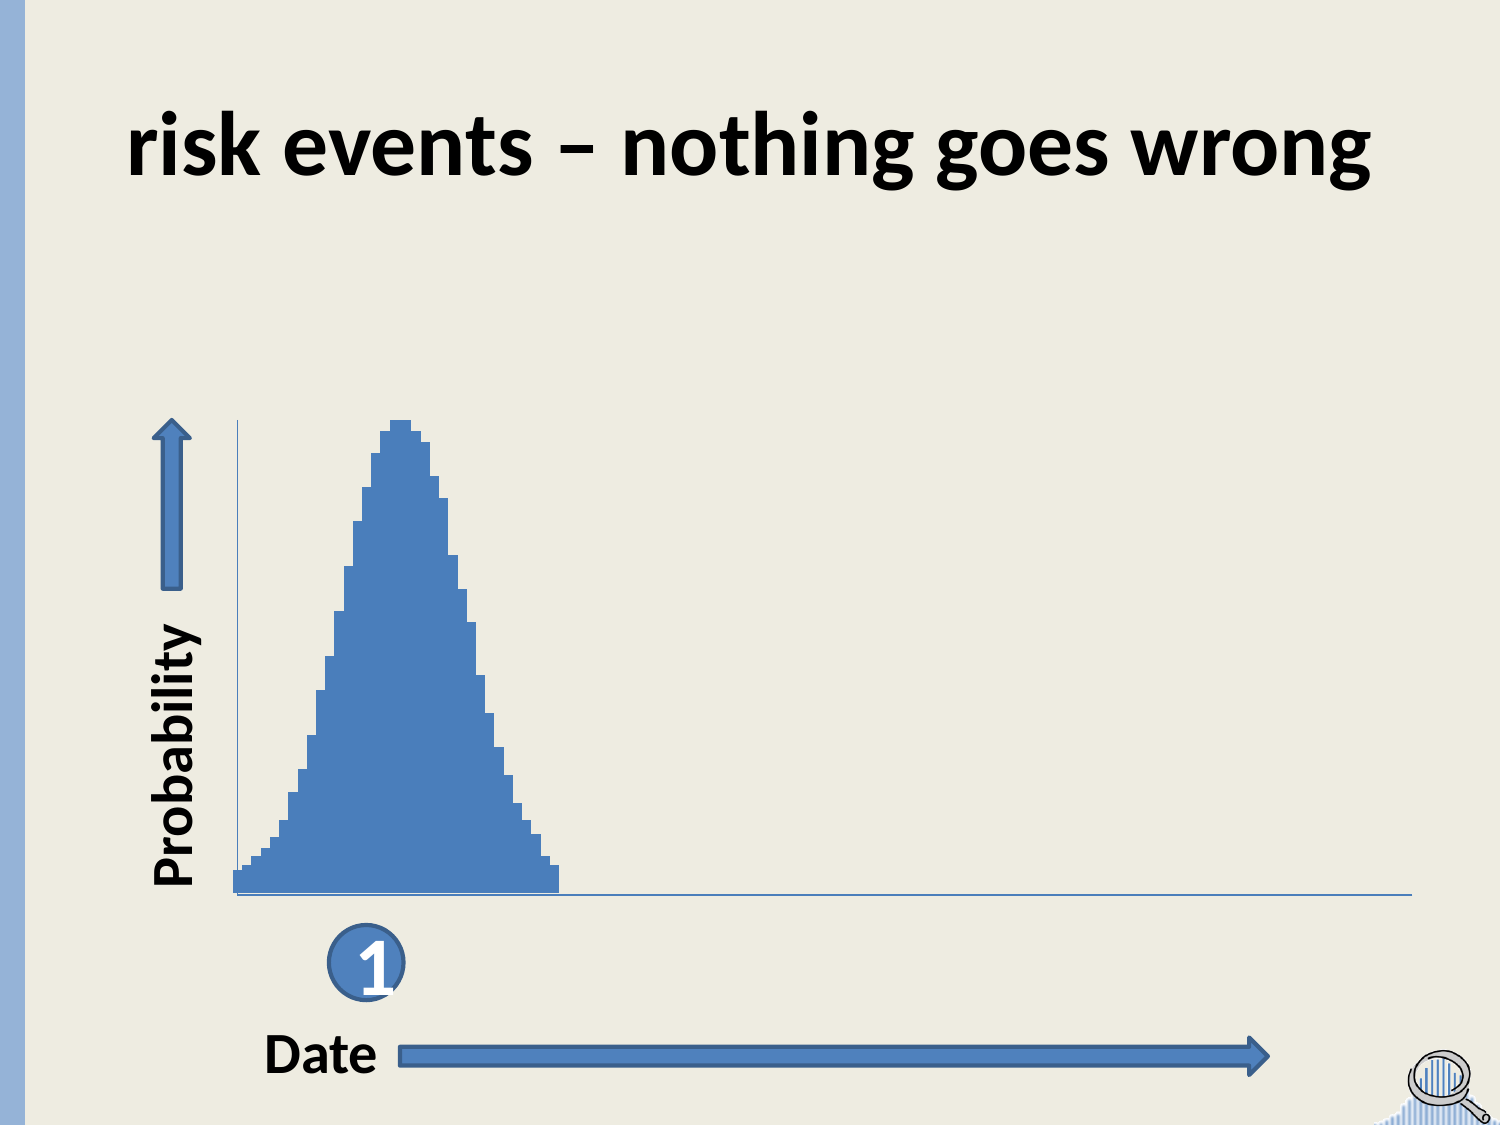

# risk events – nothing goes wrong

Probability
1
Date